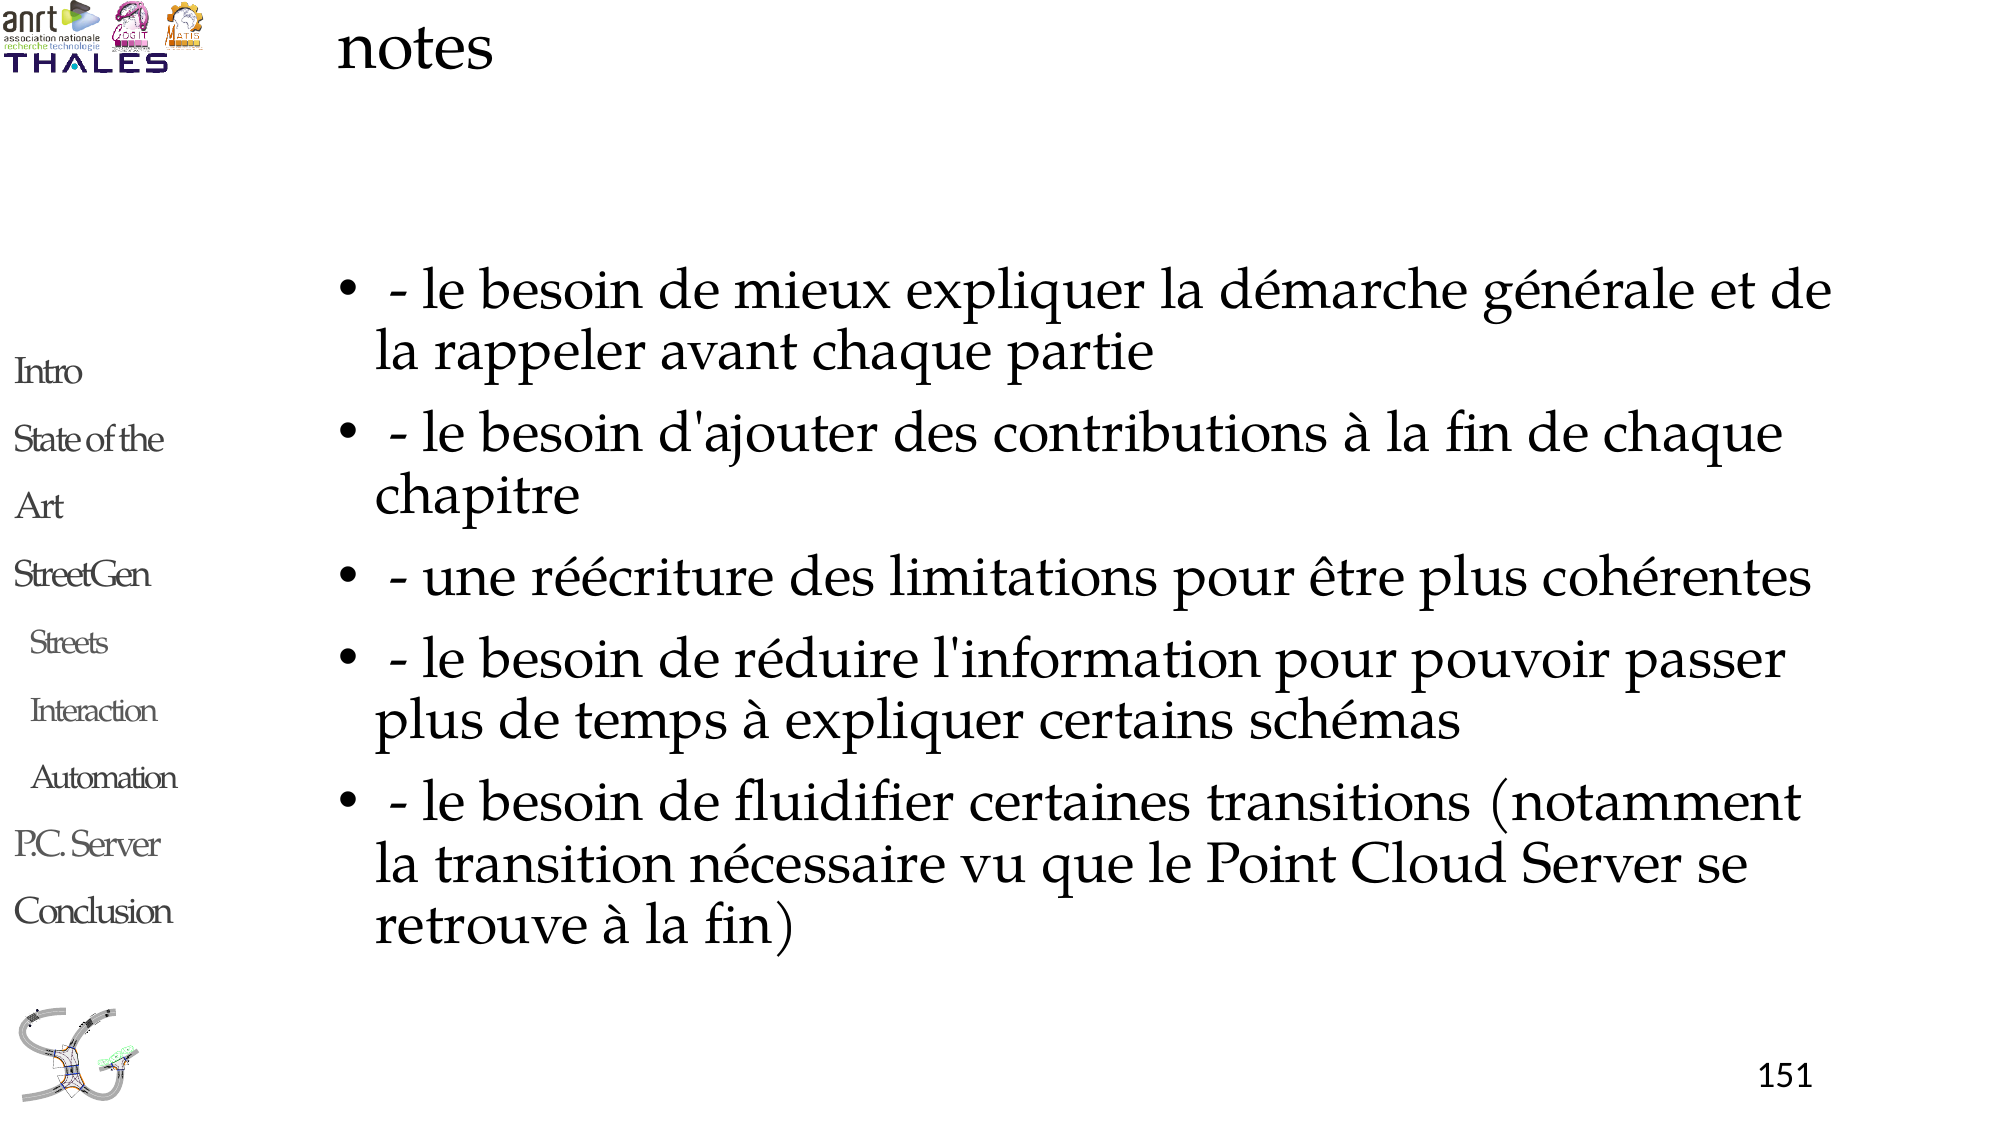

# notes
 - le besoin de mieux expliquer la démarche générale et de la rappeler avant chaque partie
 - le besoin d'ajouter des contributions à la fin de chaque chapitre
 - une réécriture des limitations pour être plus cohérentes
 - le besoin de réduire l'information pour pouvoir passer plus de temps à expliquer certains schémas
 - le besoin de fluidifier certaines transitions (notamment la transition nécessaire vu que le Point Cloud Server se retrouve à la fin)
151